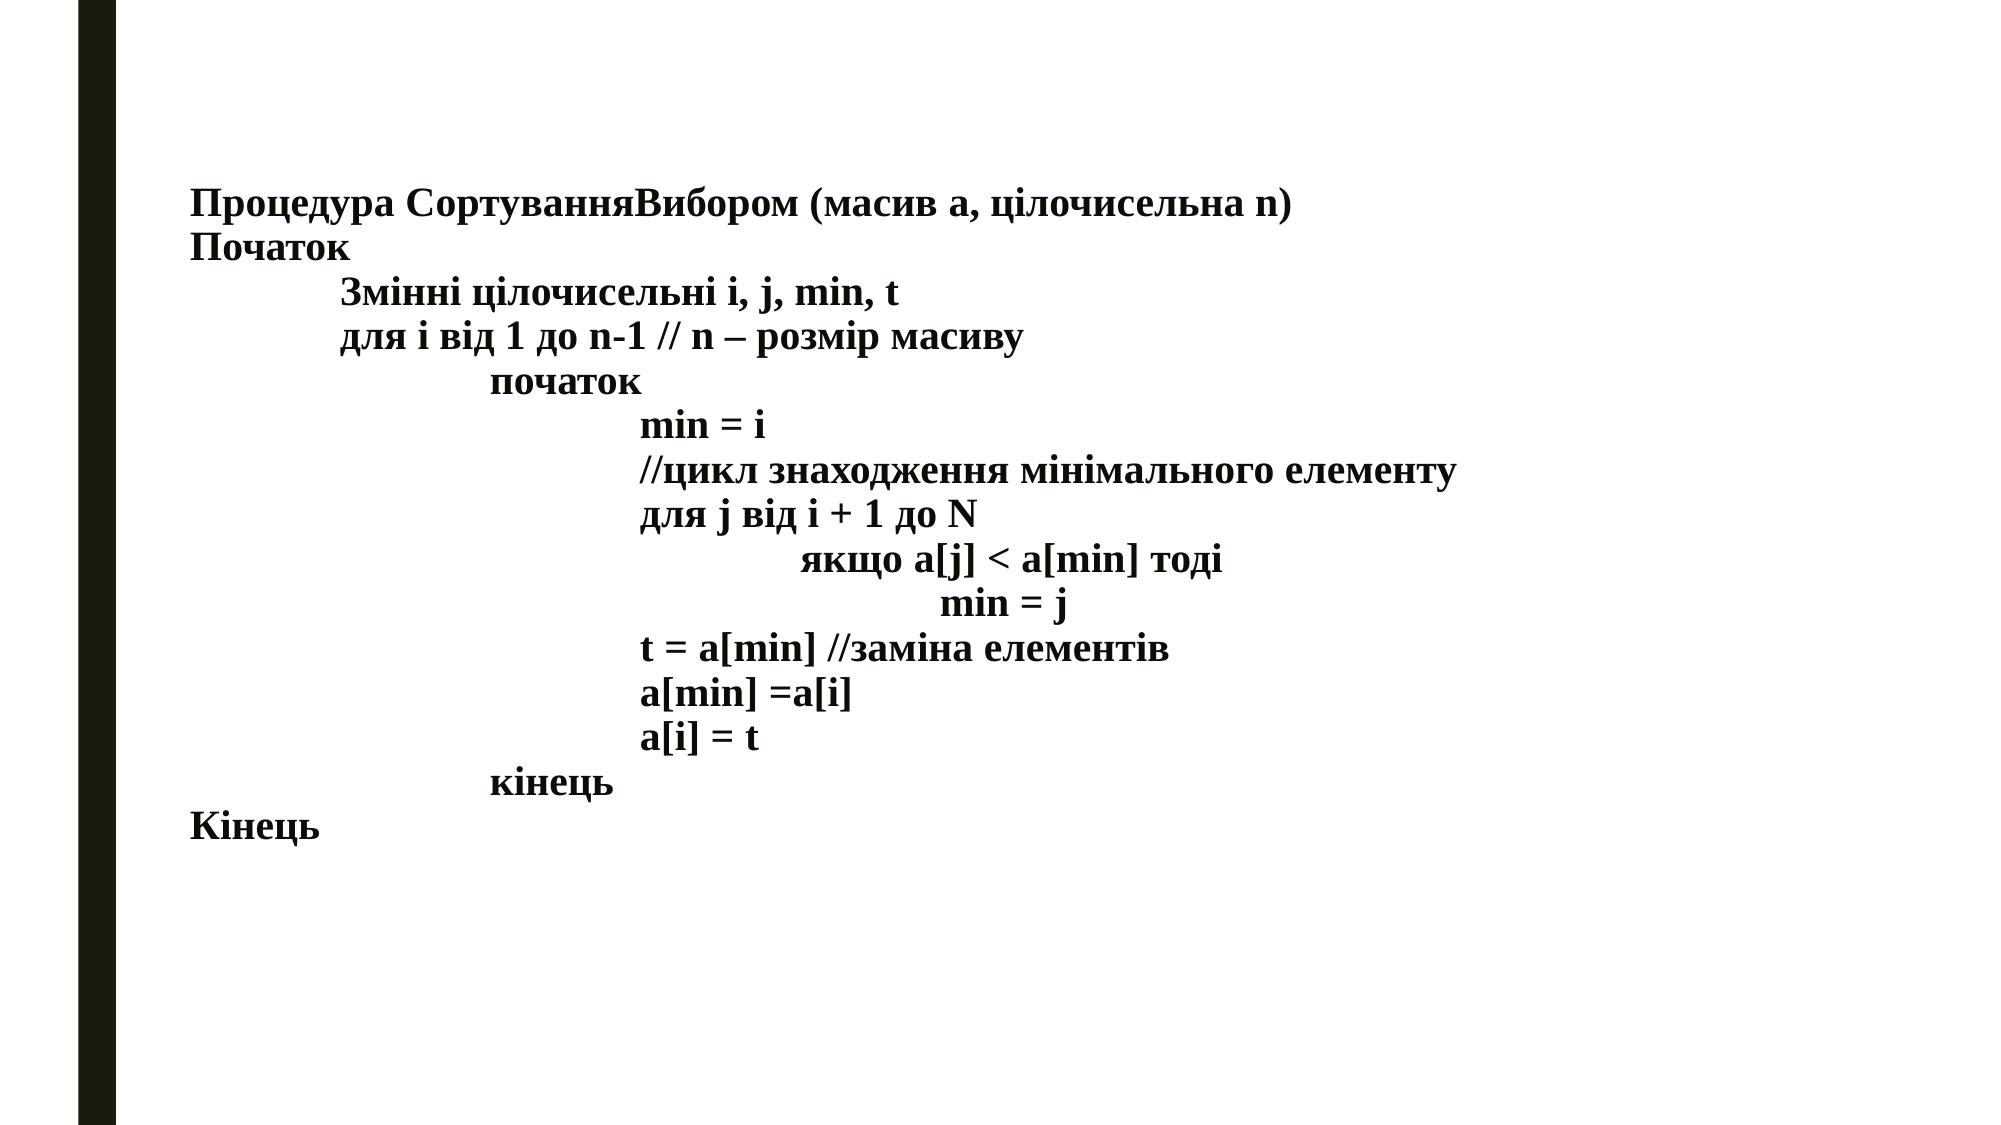

# Процедура СортуванняВибором (масив a, цілочисельна n) Початок Змінні цілочисельні i, j, min, t для i від 1 до n-1 // n – розмір масиву початок min = i //цикл знаходження мінімального елементу для j від i + 1 до N якщо a[j] < a[min] тоді min = j t = a[min] //заміна елементів a[min] =a[i] a[i] = t кінець Кінець